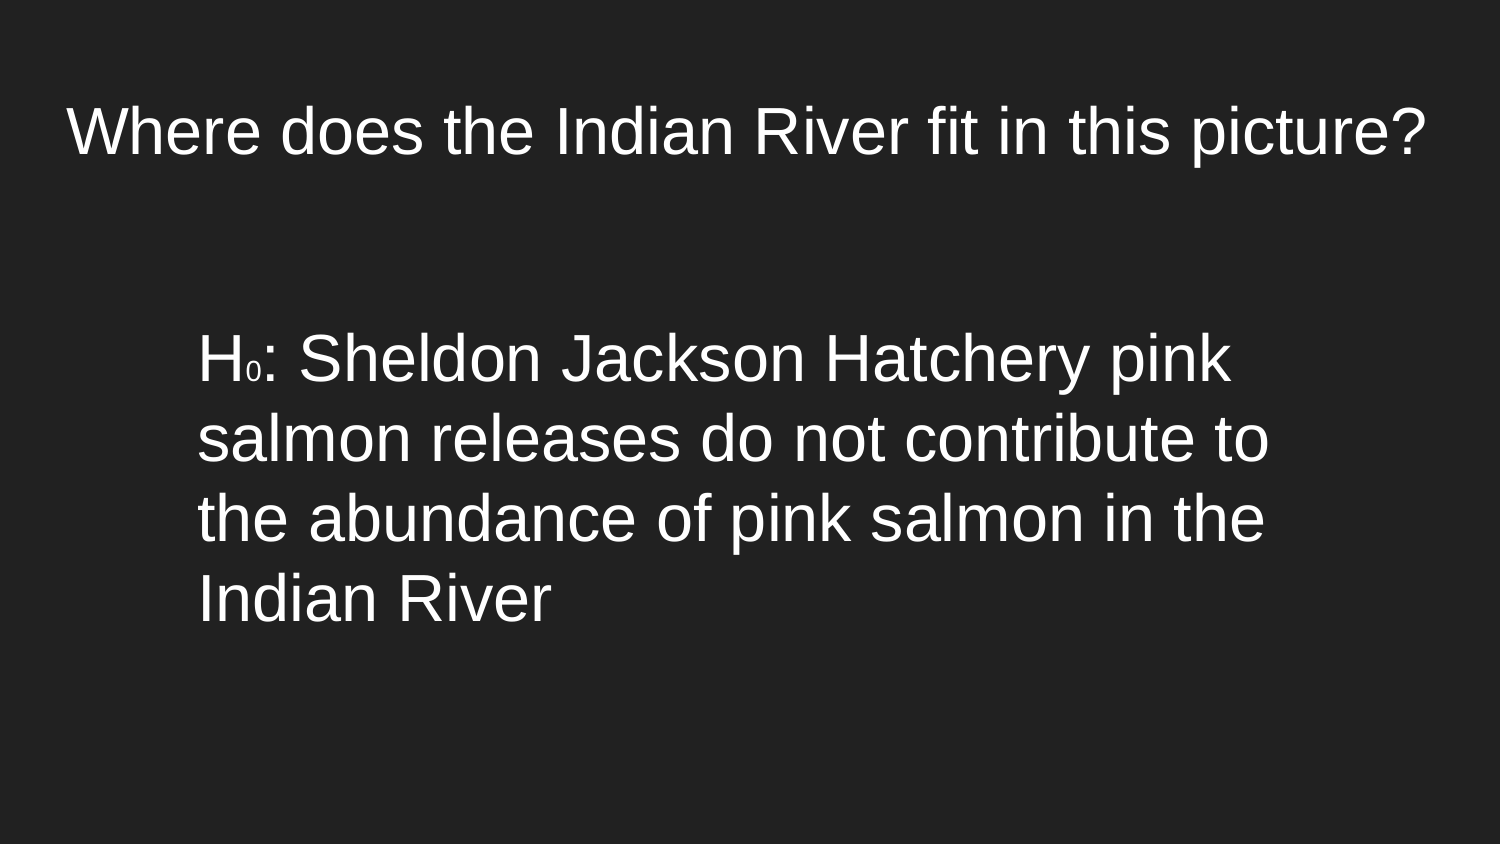

# Where does the Indian River fit in this picture?
H0: Sheldon Jackson Hatchery pink salmon releases do not contribute to the abundance of pink salmon in the Indian River